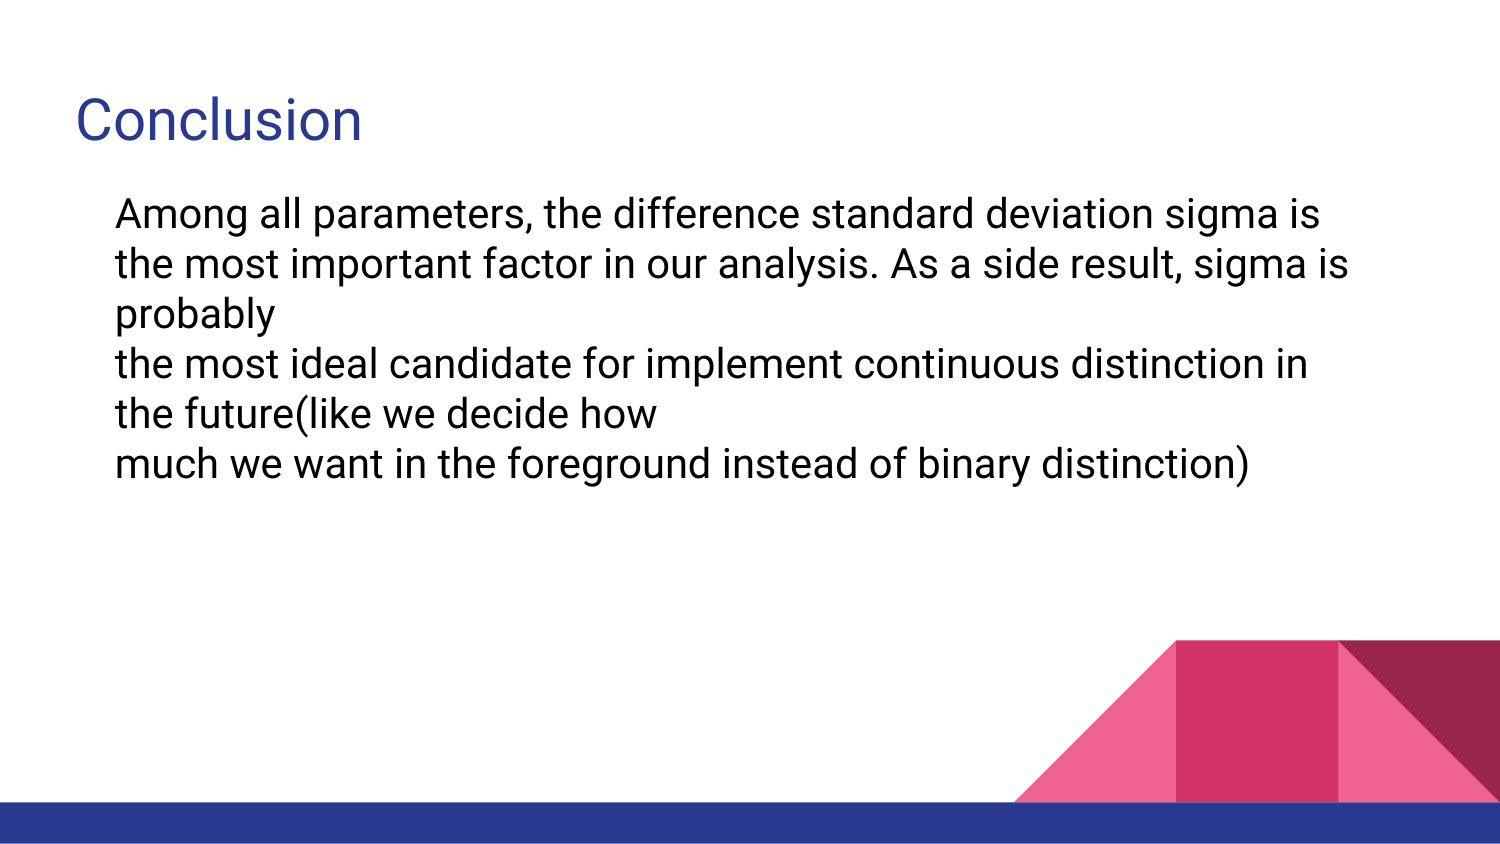

# Conclusion
Among all parameters, the difference standard deviation sigma is
the most important factor in our analysis. As a side result, sigma is probably
the most ideal candidate for implement continuous distinction in
the future(like we decide how
much we want in the foreground instead of binary distinction)